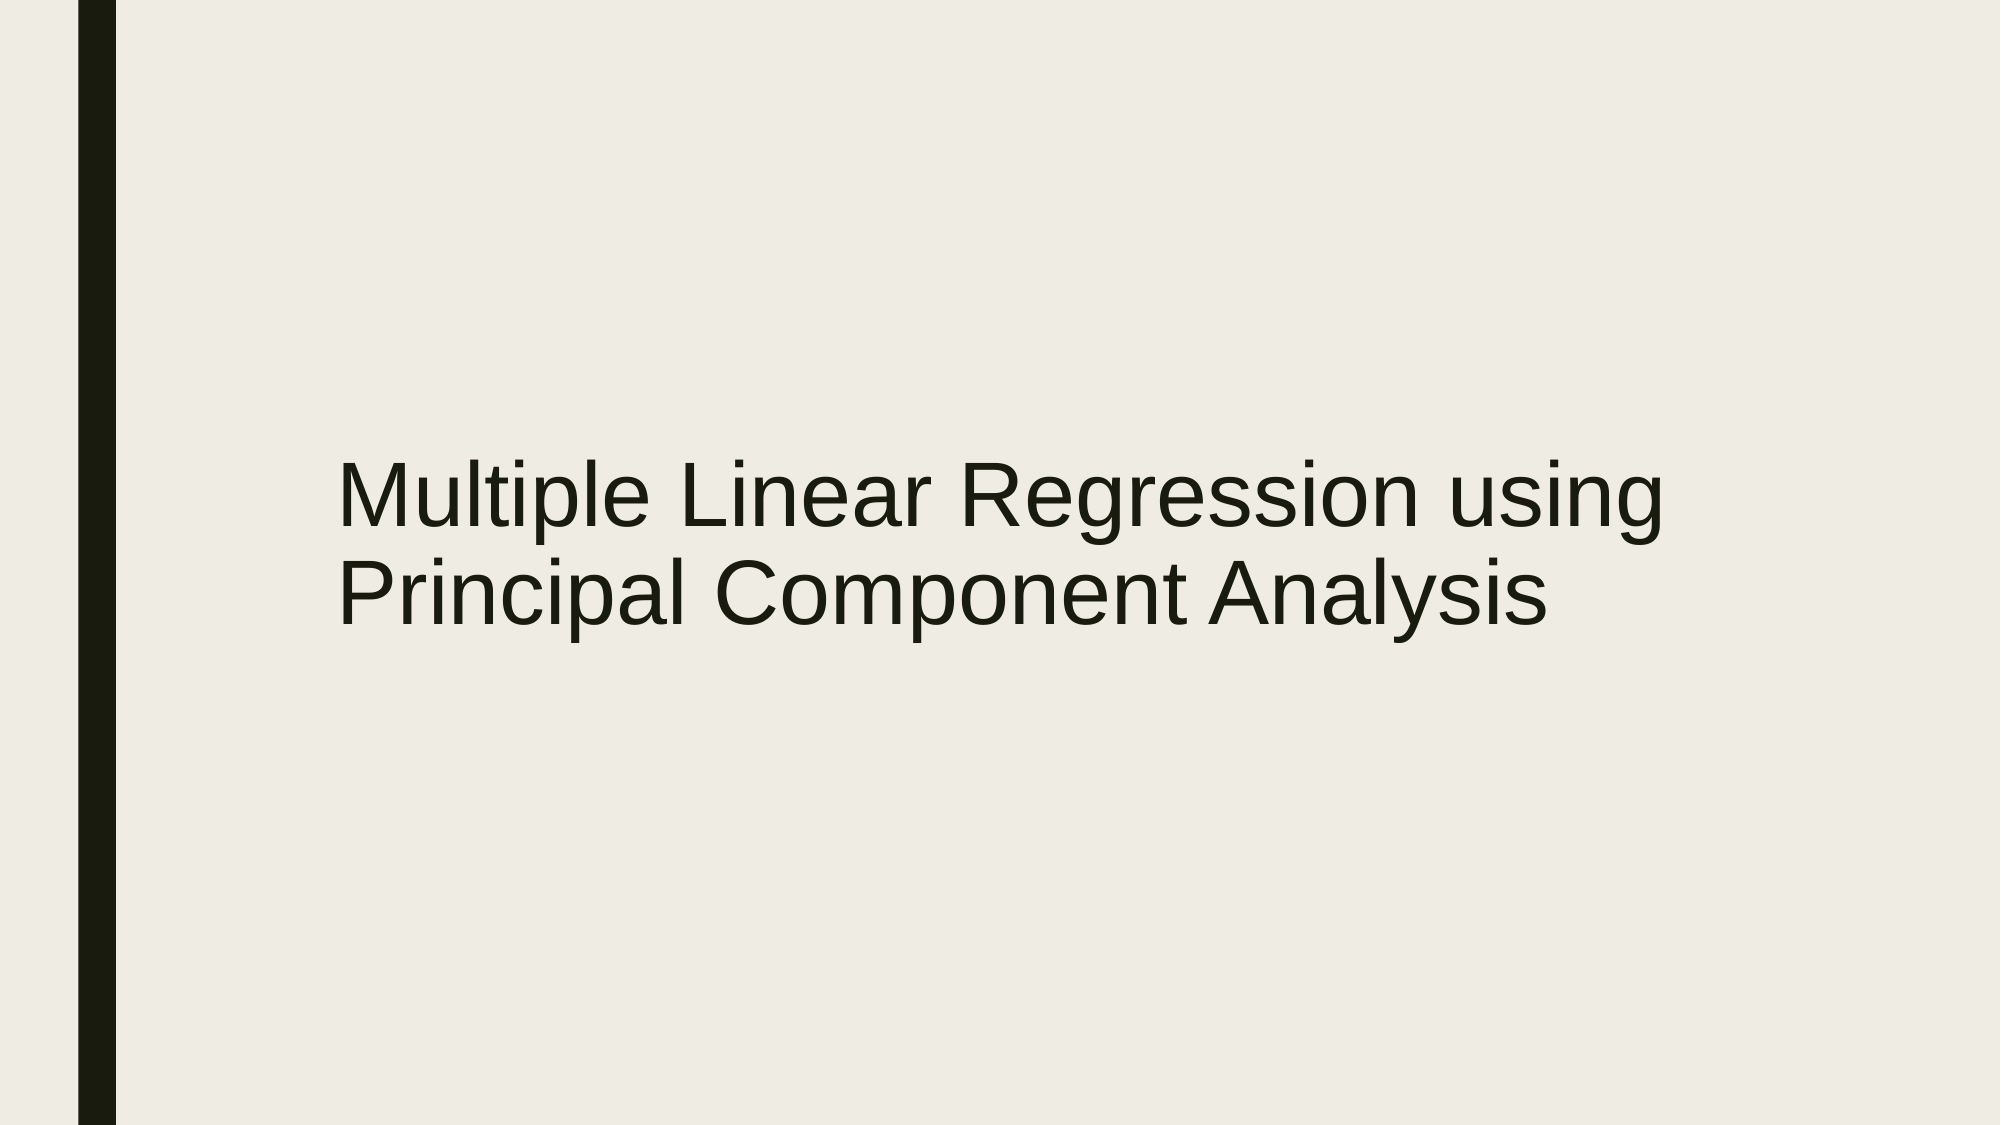

# Multiple Linear Regression using Principal Component Analysis